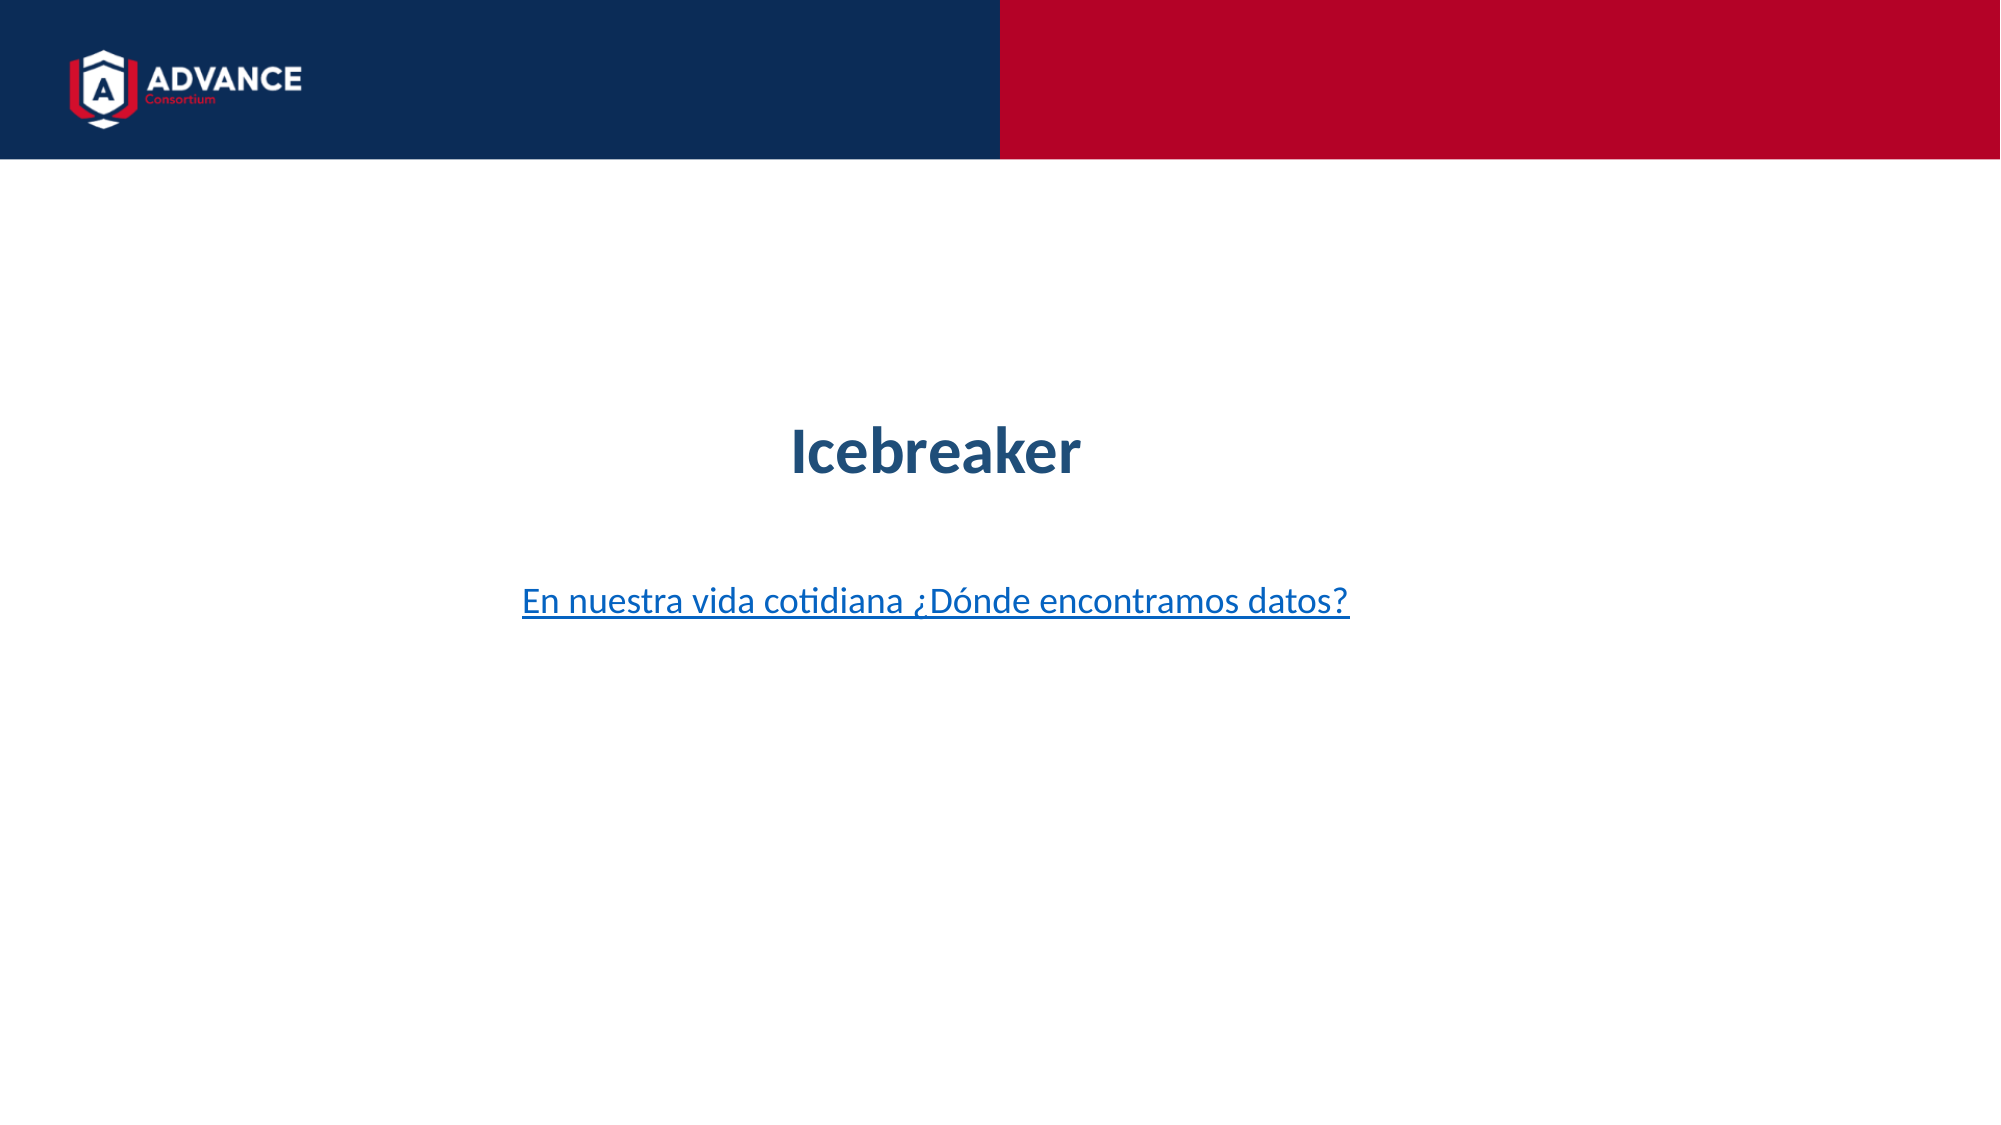

Icebreaker
En nuestra vida cotidiana ¿Dónde encontramos datos?